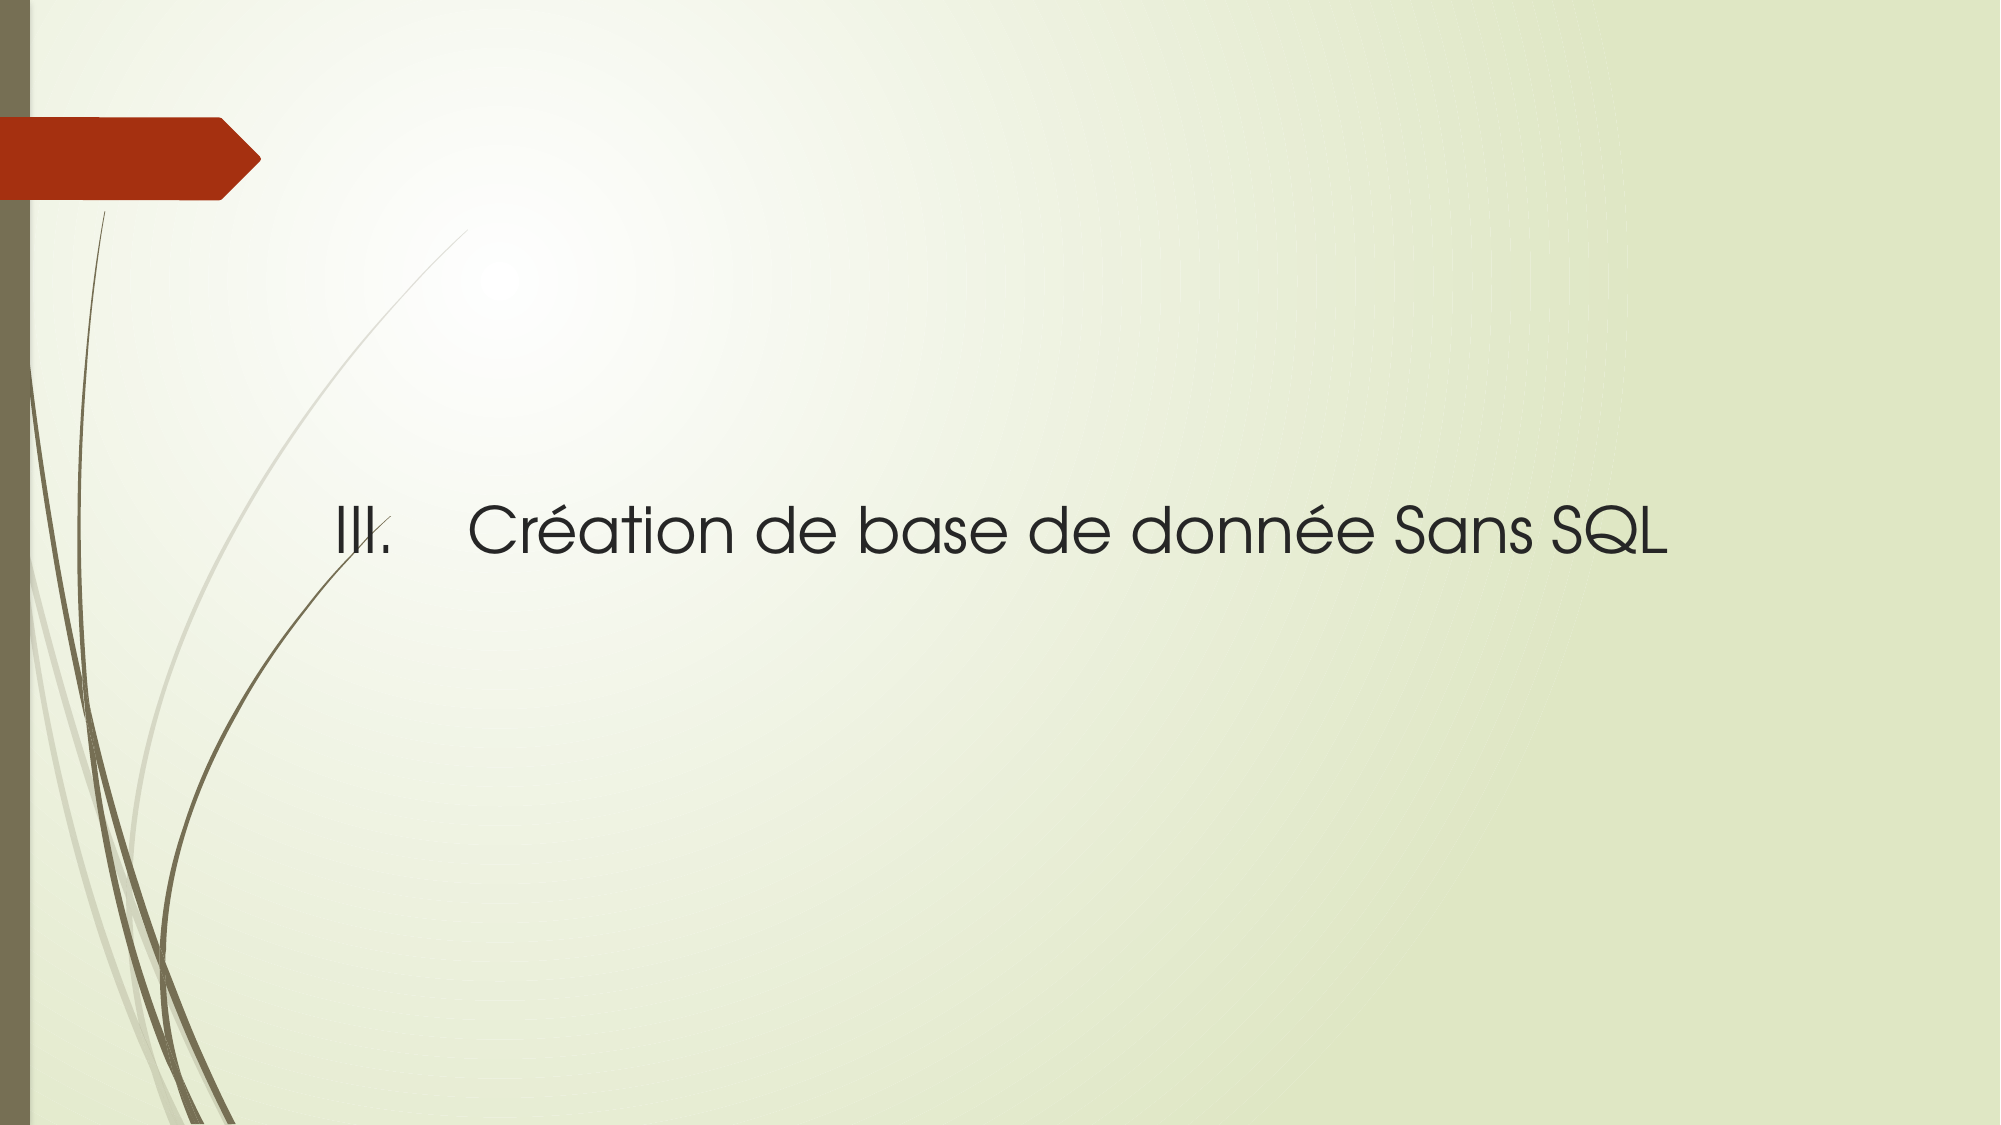

# Création de base de donnée Sans SQL